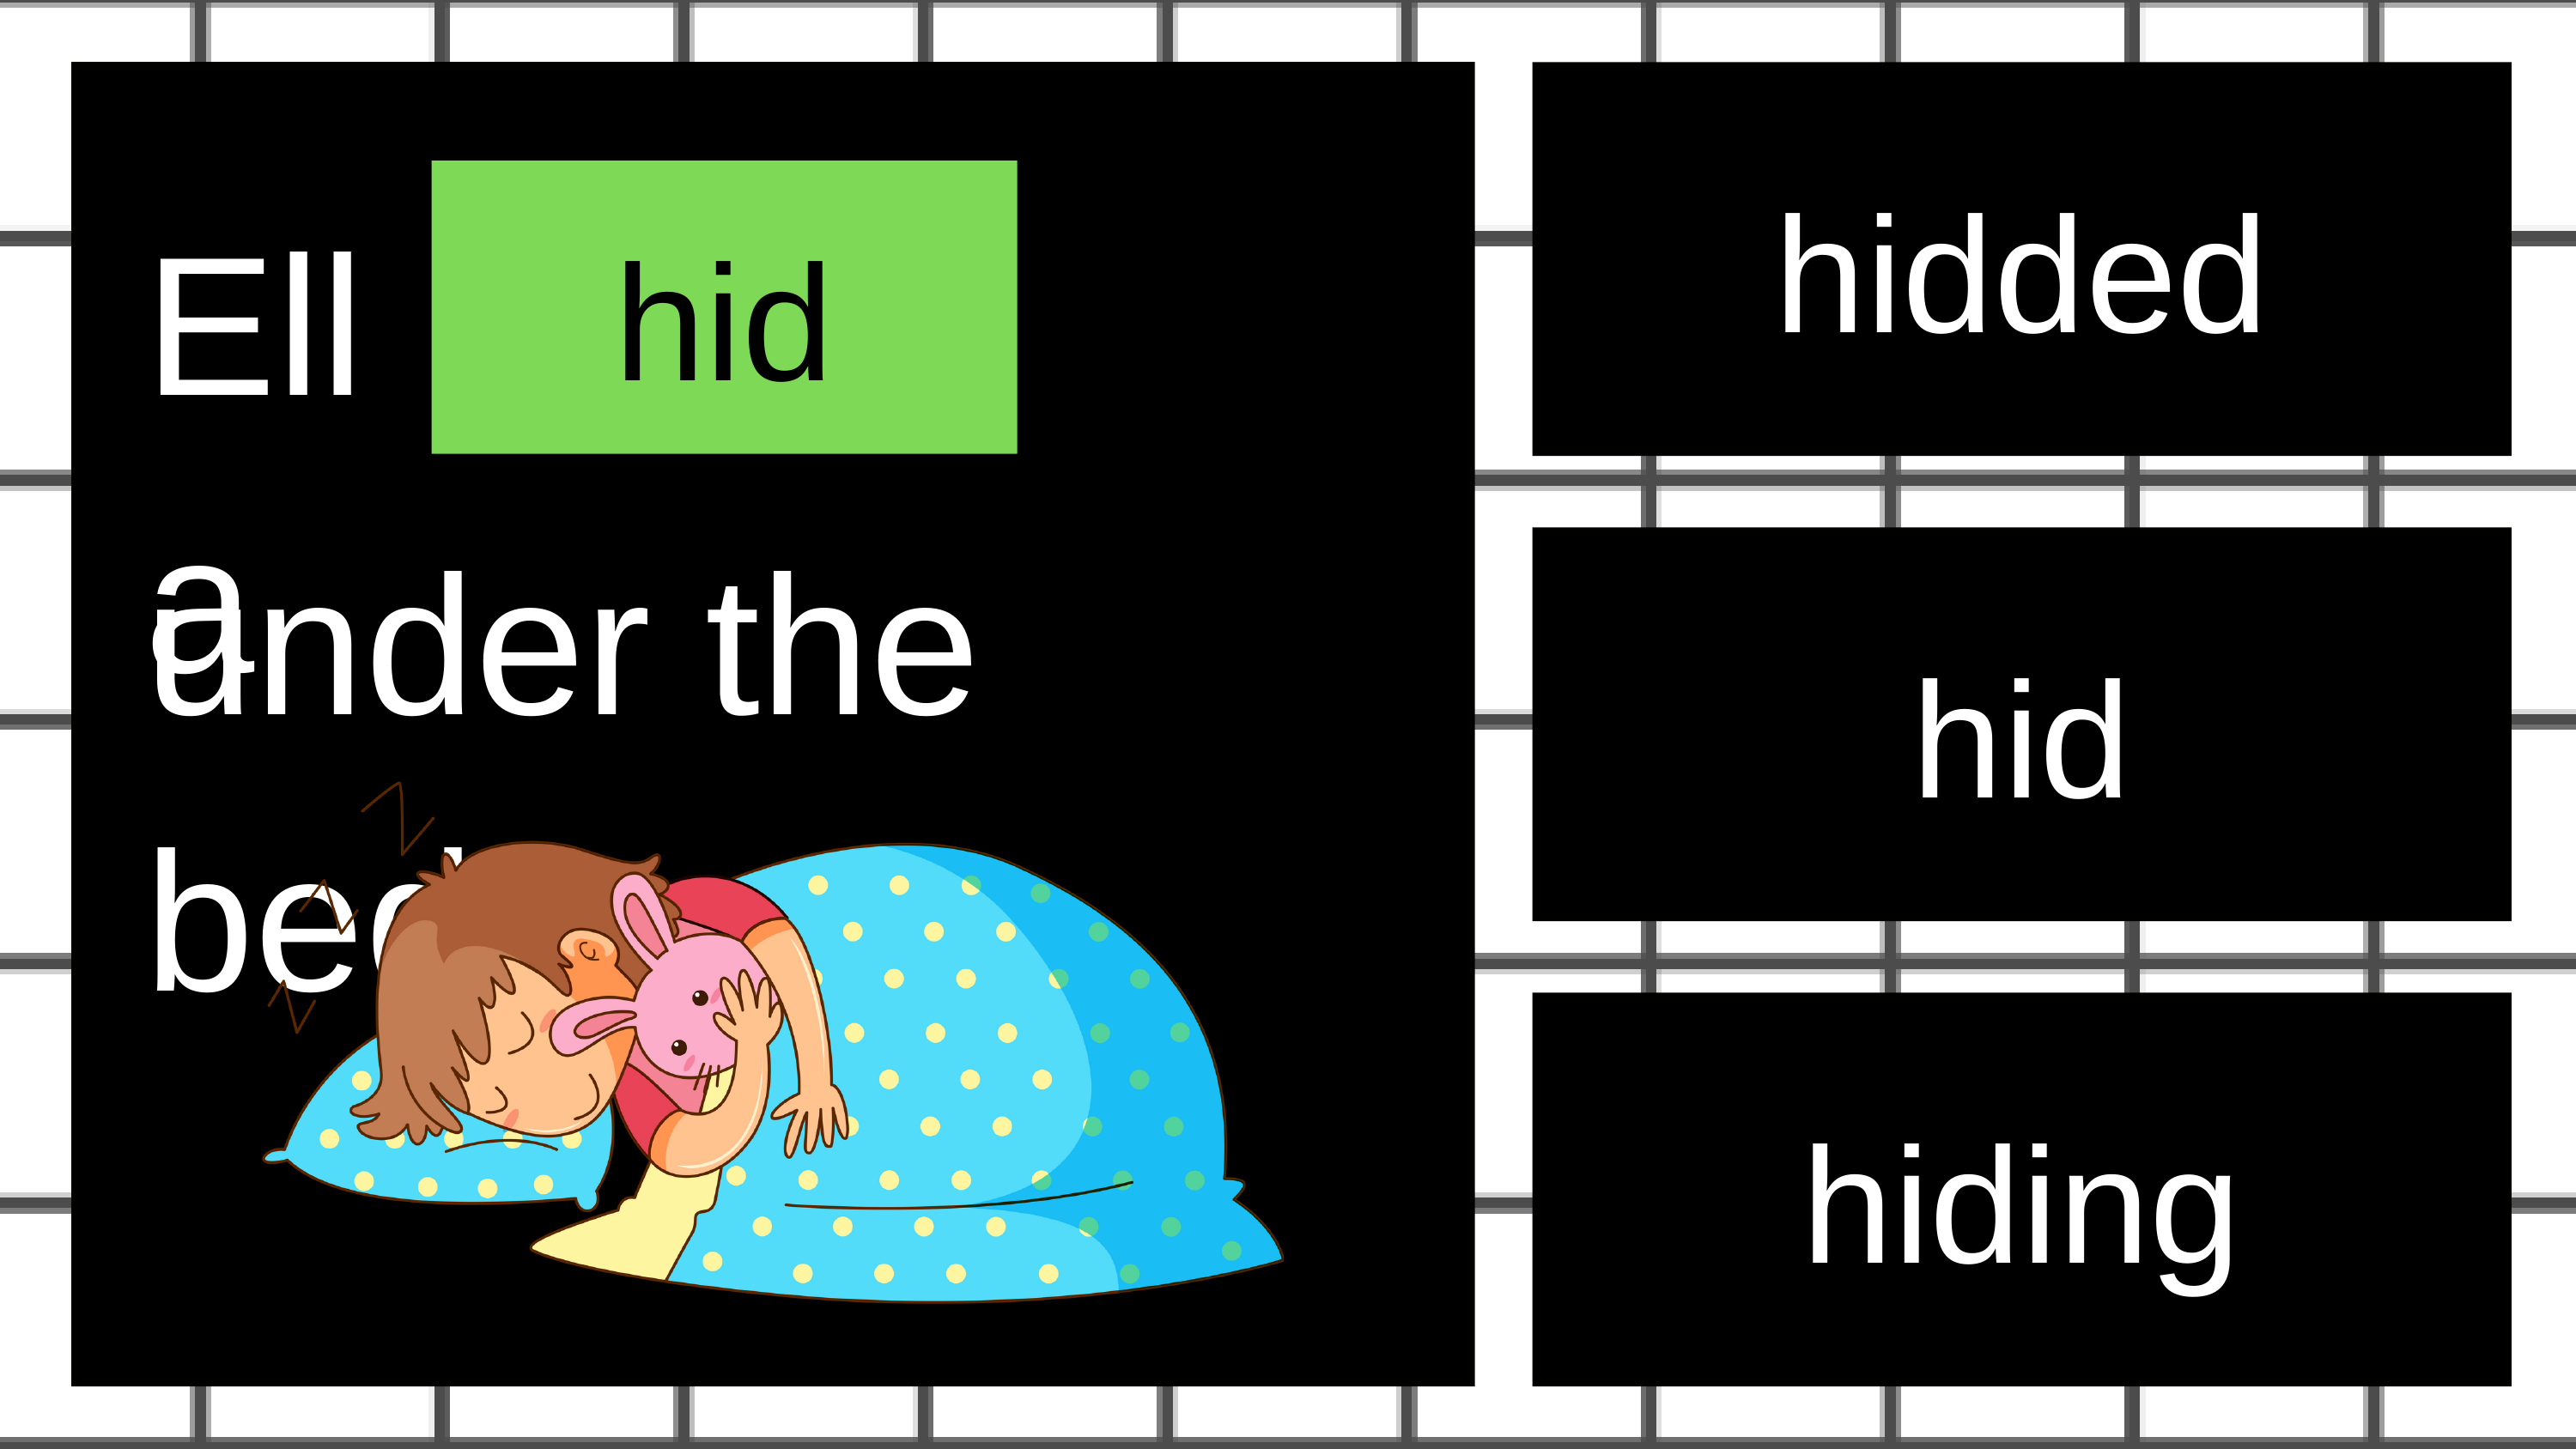

hidded
Ella

hid
under the bed.

hid

hiding